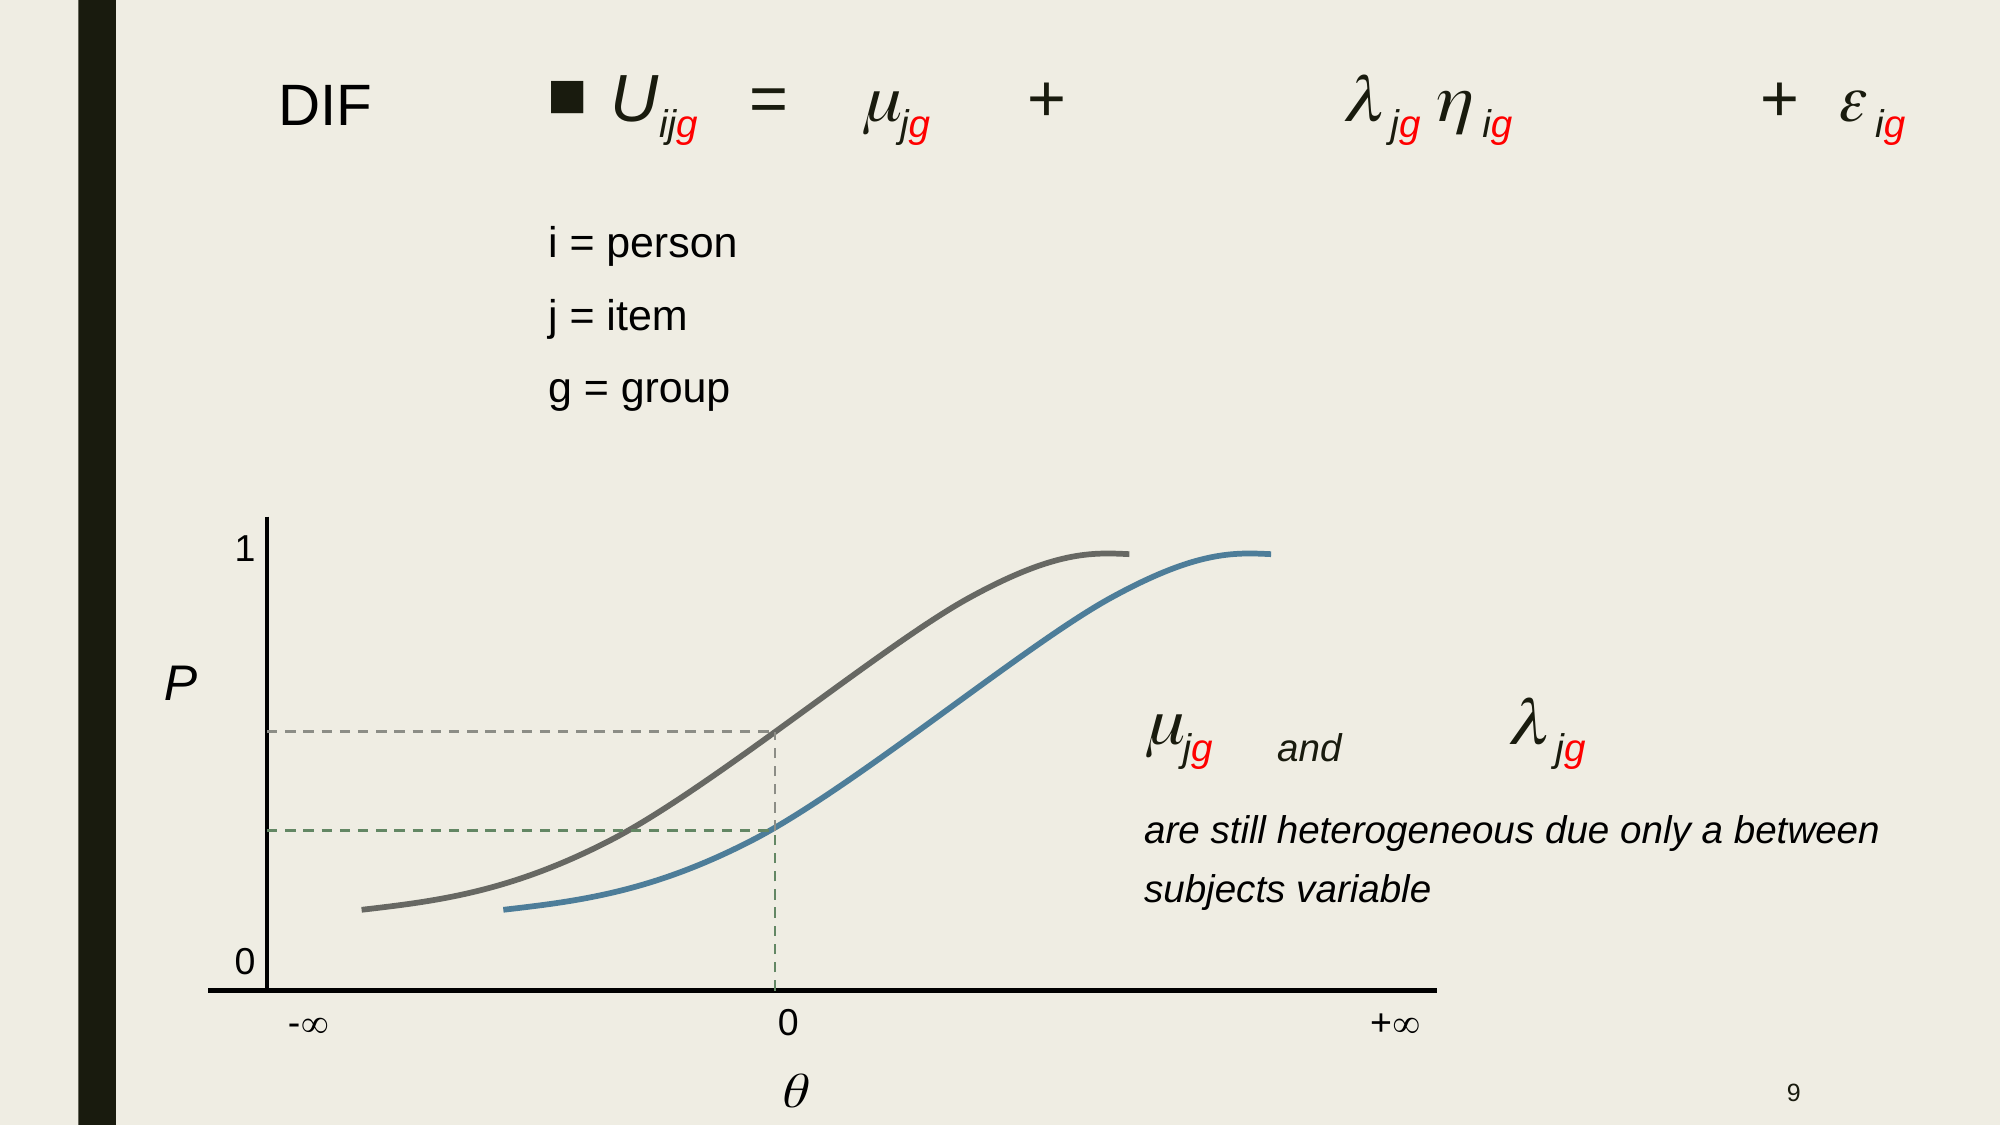

Uijg    =    μjg         +               λ jg η ig                       +  ε ig

	DIF
i = person
j = item
g = group
1

P
μjg      and         λ jg
are still heterogeneous due only a between subjects variable
0
-∞
0
+∞
θ
9